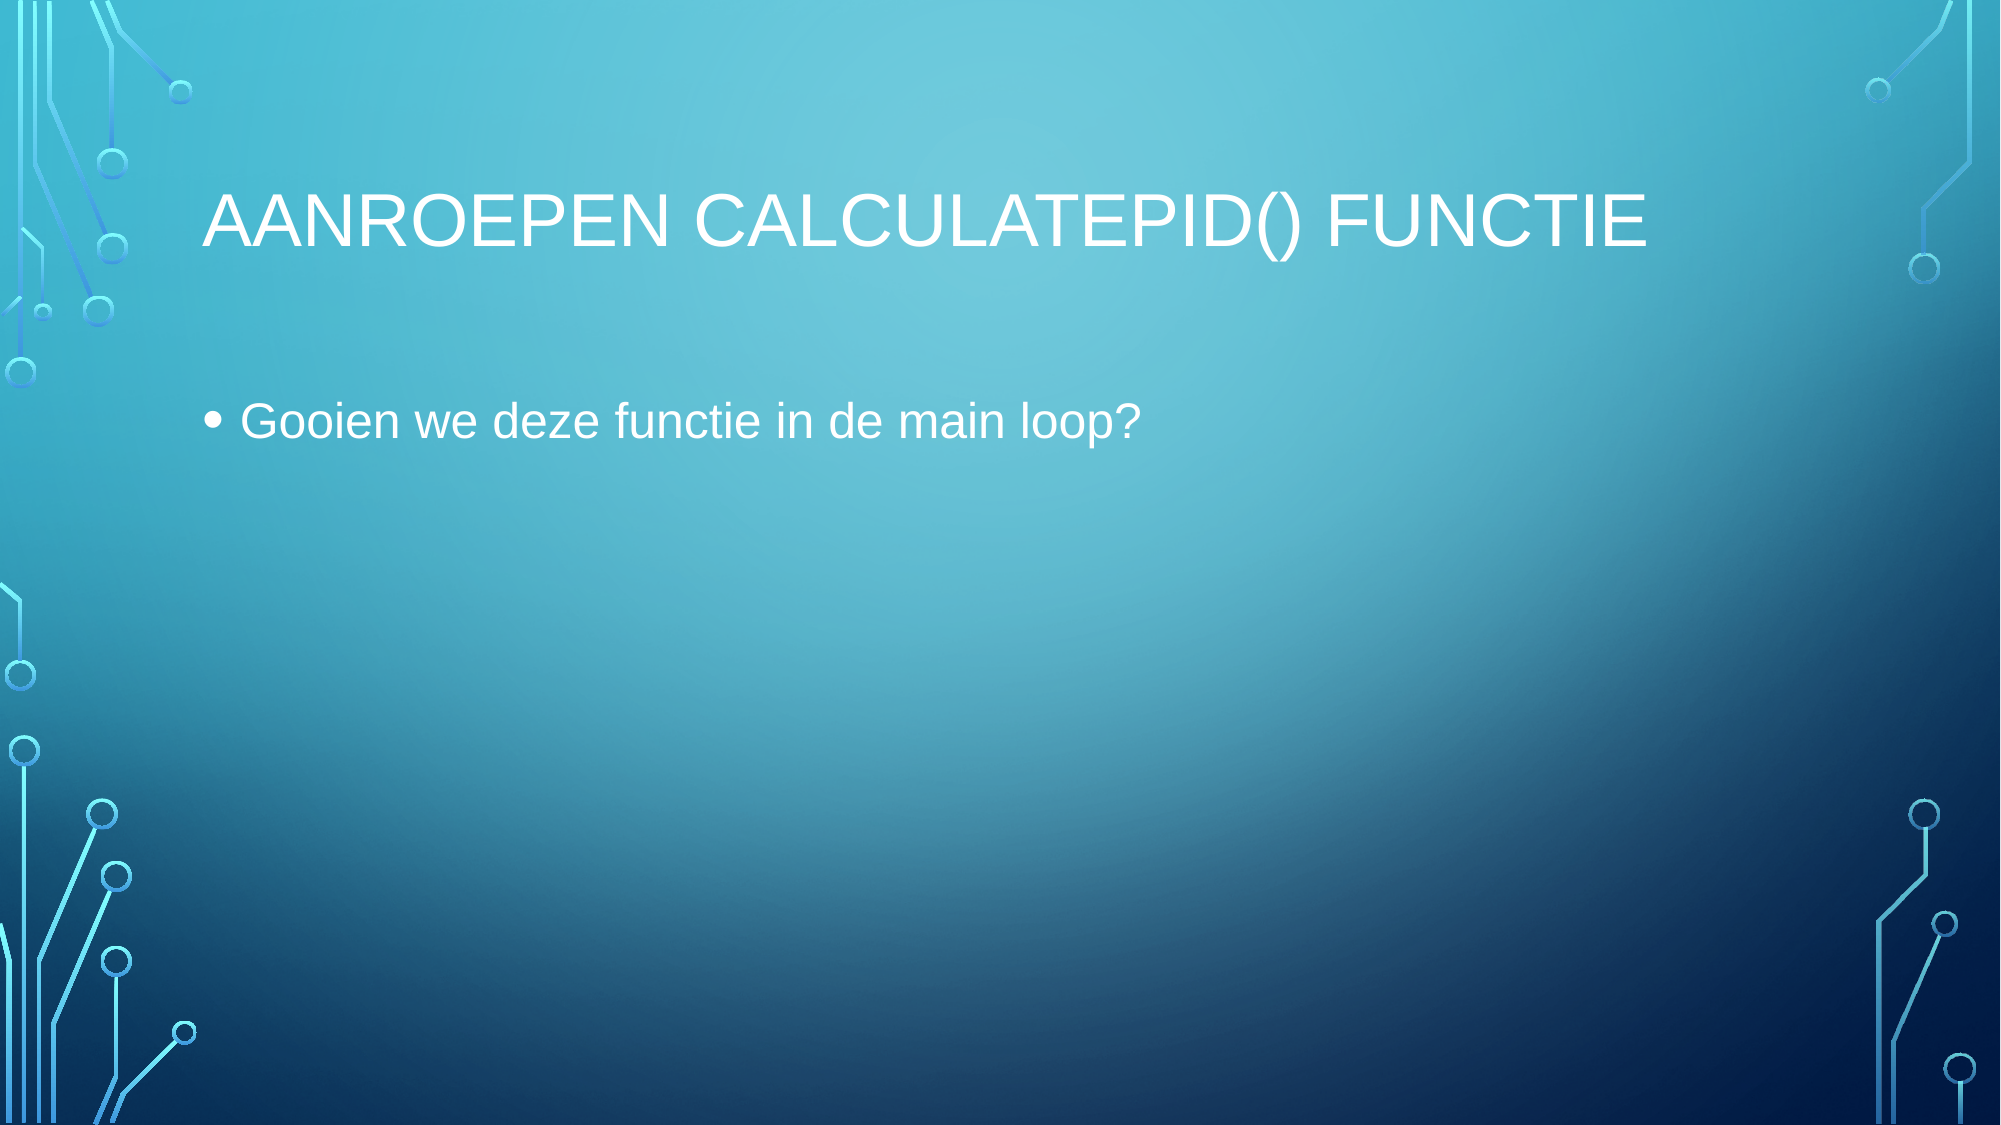

# Aanroepen calculatepid() functie
Gooien we deze functie in de main loop?